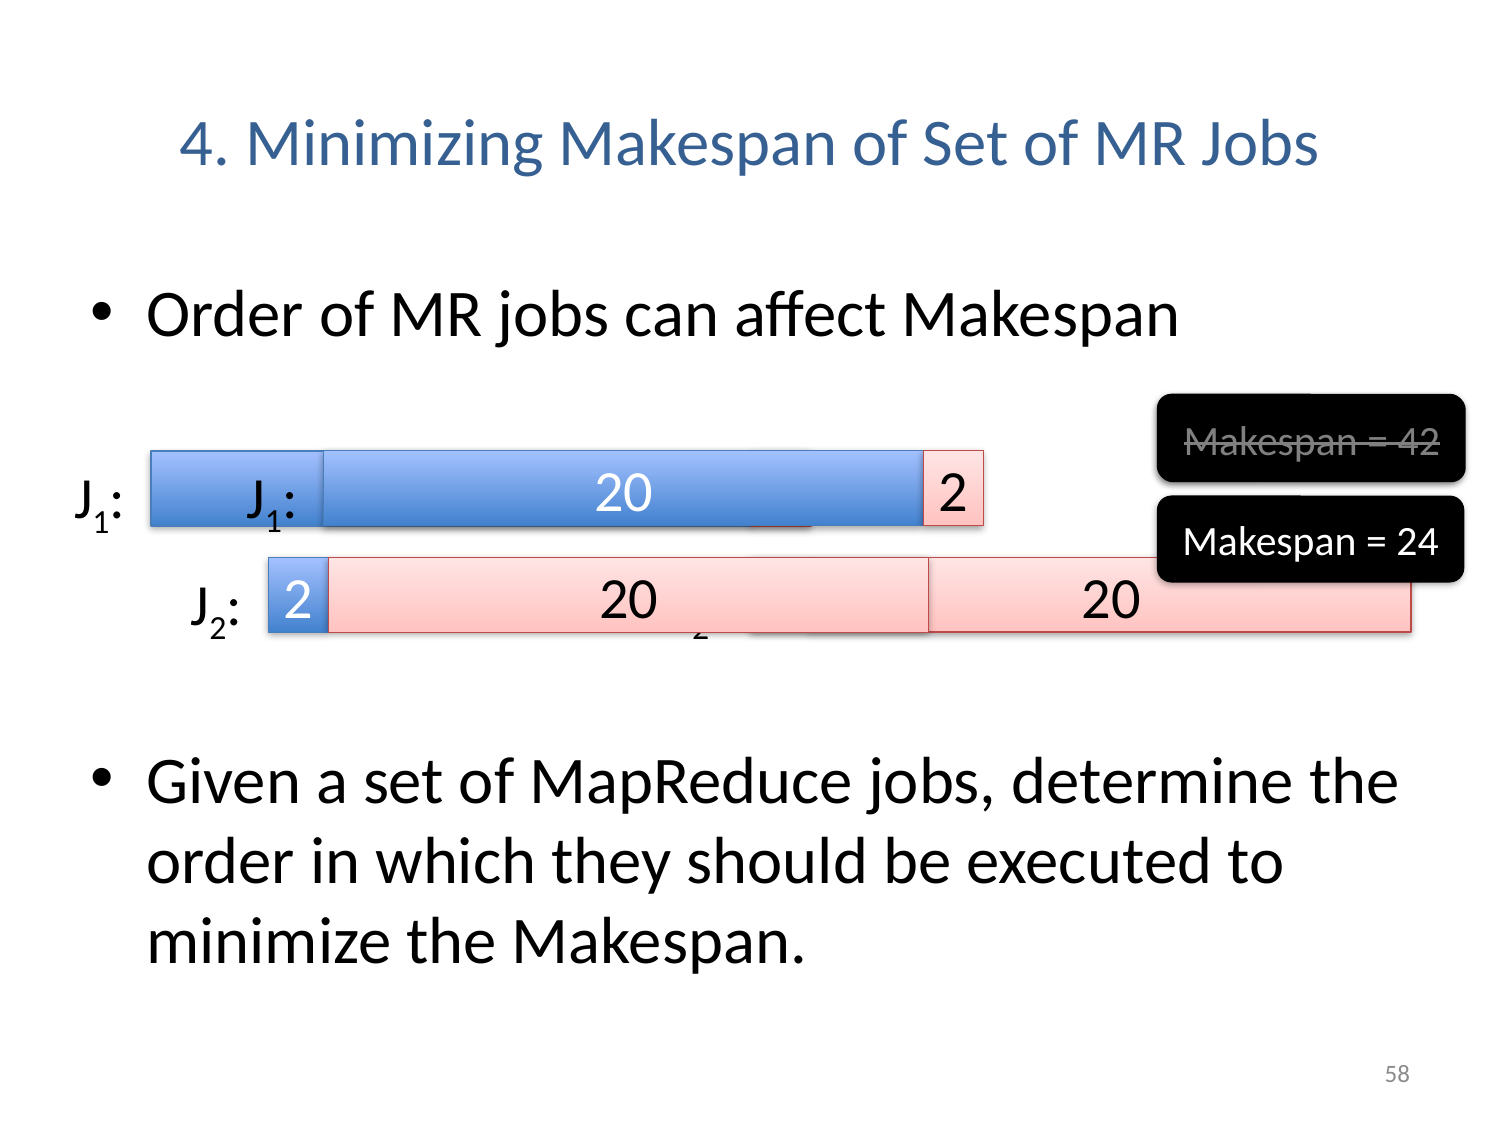

# 4. Minimizing Makespan of Set of MR Jobs
Order of MR jobs can affect Makespan

Given a set of MapReduce jobs, determine the order in which they should be executed to minimize the Makespan.
Makespan = 42
Makespan = 42
20
2
J1:
20
2
J1:
Makespan = 24
2
20
J2:
2
20
J2:
58